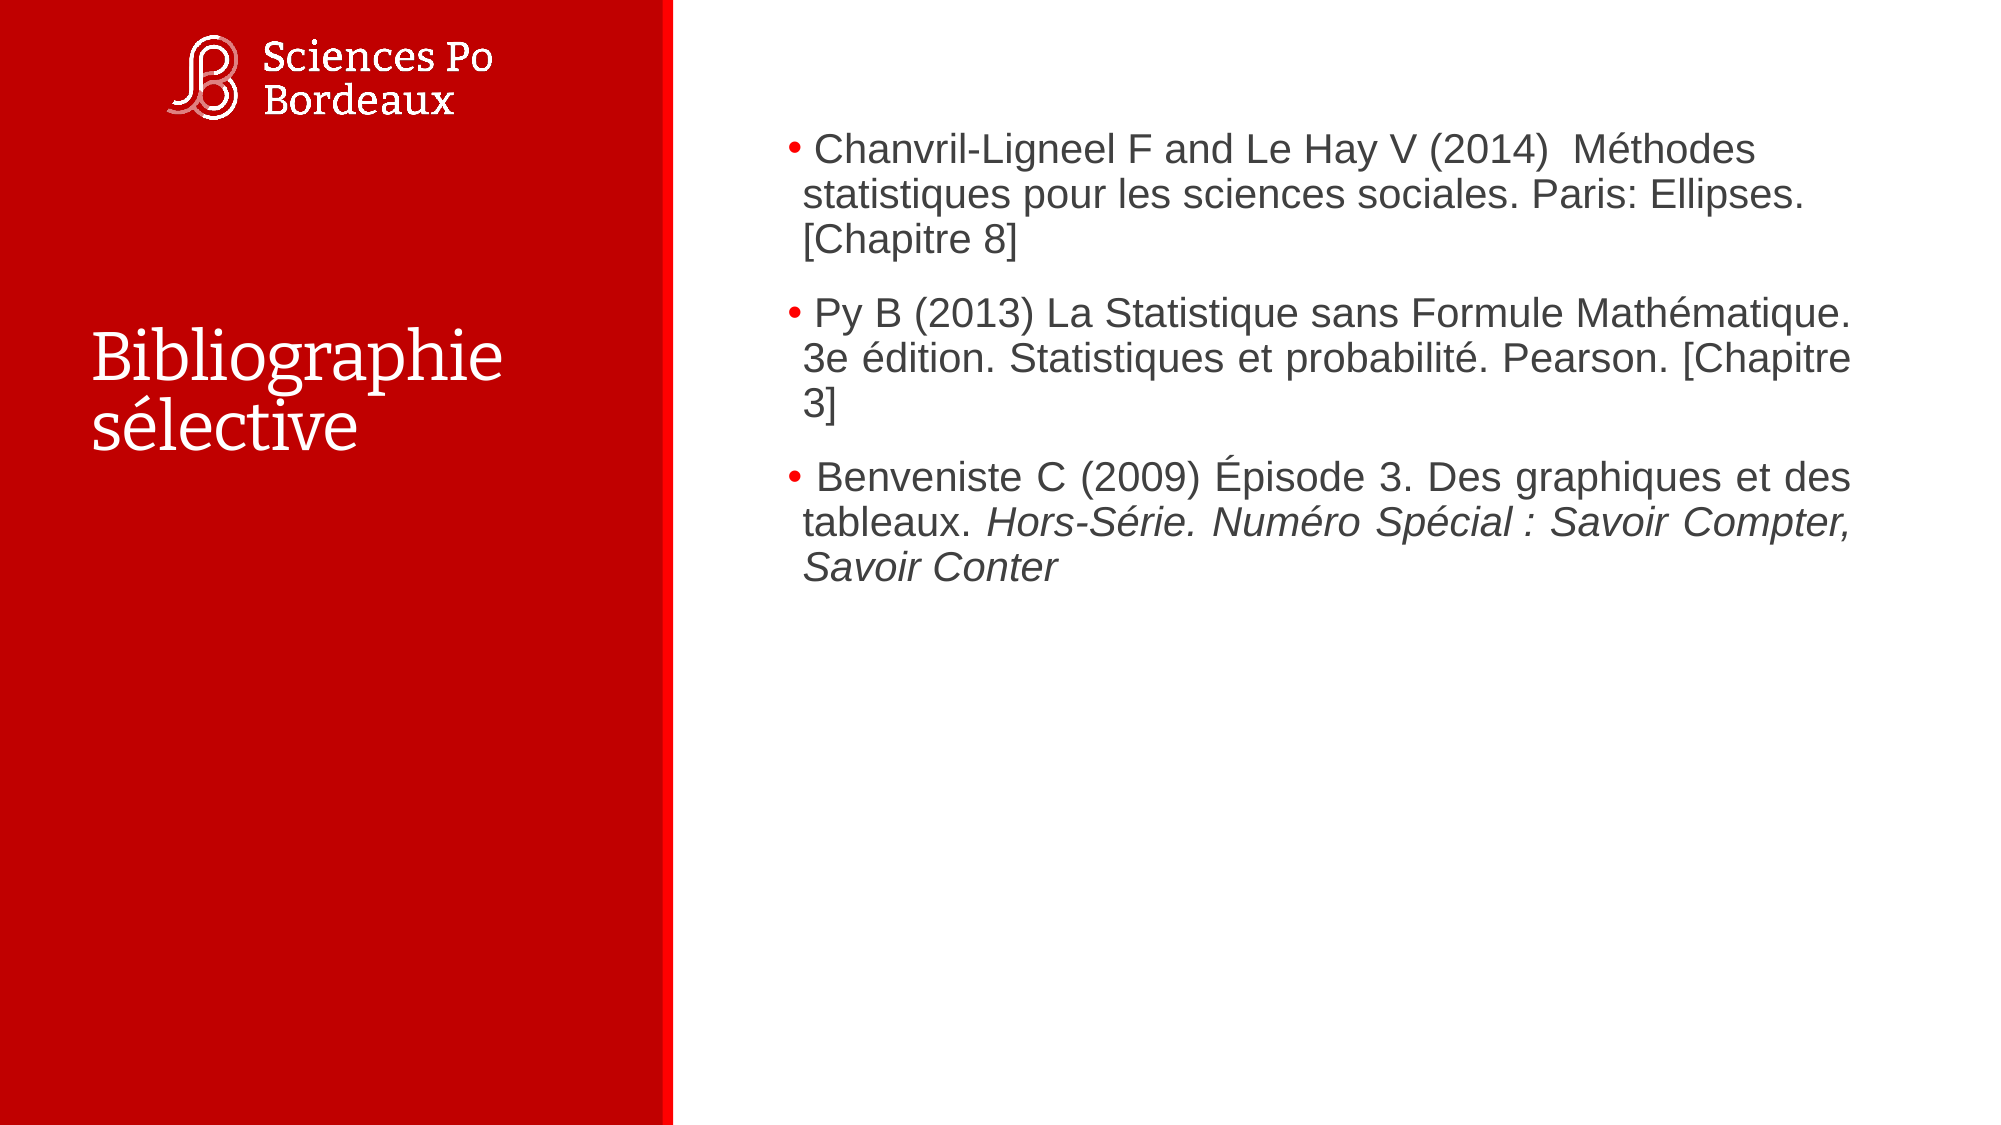

# Bibliographie sélective
 Chanvril-Ligneel F and Le Hay V (2014)  Méthodes statistiques pour les sciences sociales. Paris: Ellipses. [Chapitre 8]
 Py B (2013) La Statistique sans Formule Mathématique. 3e édition. Statistiques et probabilité. Pearson. [Chapitre 3]
 Benveniste C (2009) Épisode 3. Des graphiques et des tableaux. Hors-Série. Numéro Spécial : Savoir Compter, Savoir Conter